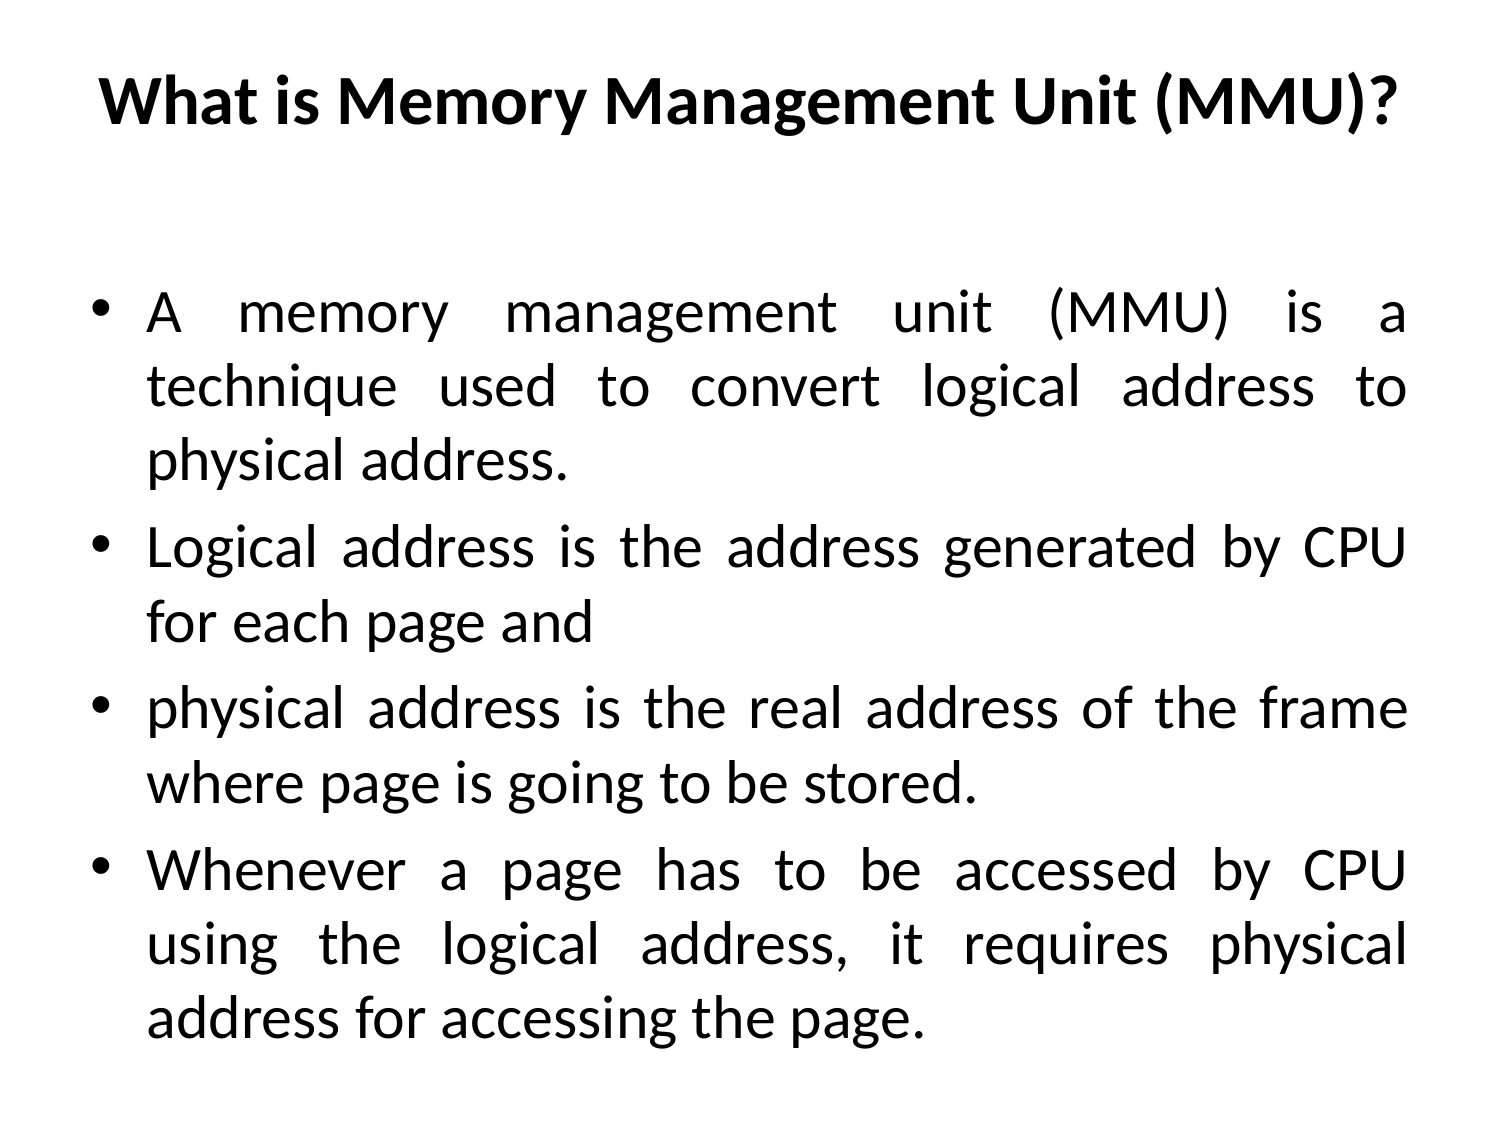

# What is Memory Management Unit (MMU)?
A memory management unit (MMU) is a technique used to convert logical address to physical address.
Logical address is the address generated by CPU for each page and
physical address is the real address of the frame where page is going to be stored.
Whenever a page has to be accessed by CPU using the logical address, it requires physical address for accessing the page.